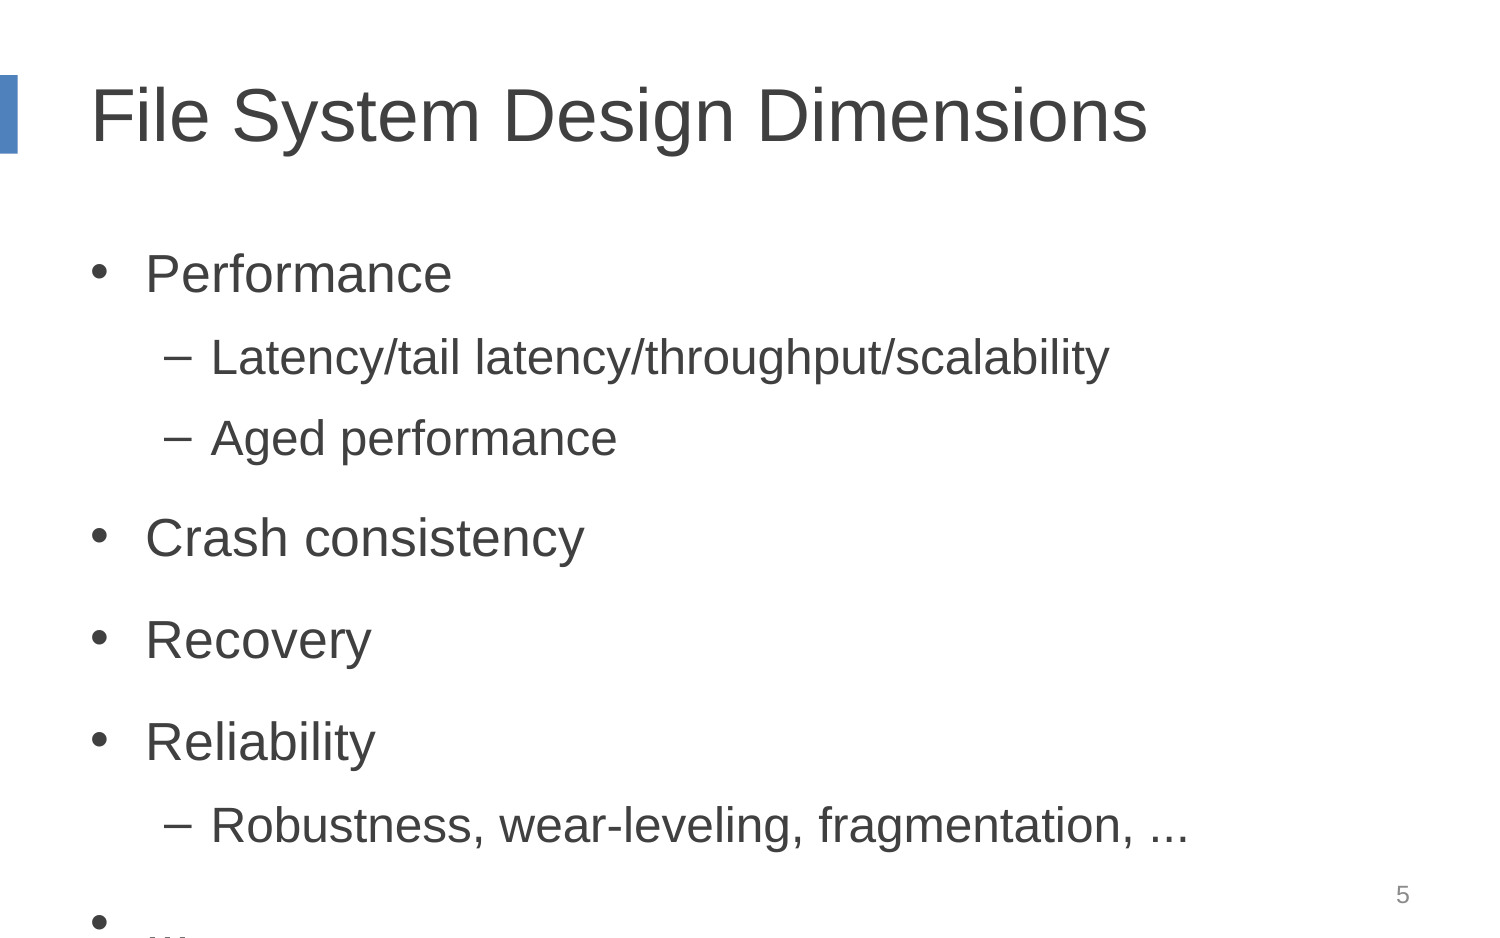

# File System Design Dimensions
Performance
Latency/tail latency/throughput/scalability
Aged performance
Crash consistency
Recovery
Reliability
Robustness, wear-leveling, fragmentation, ...
...
5